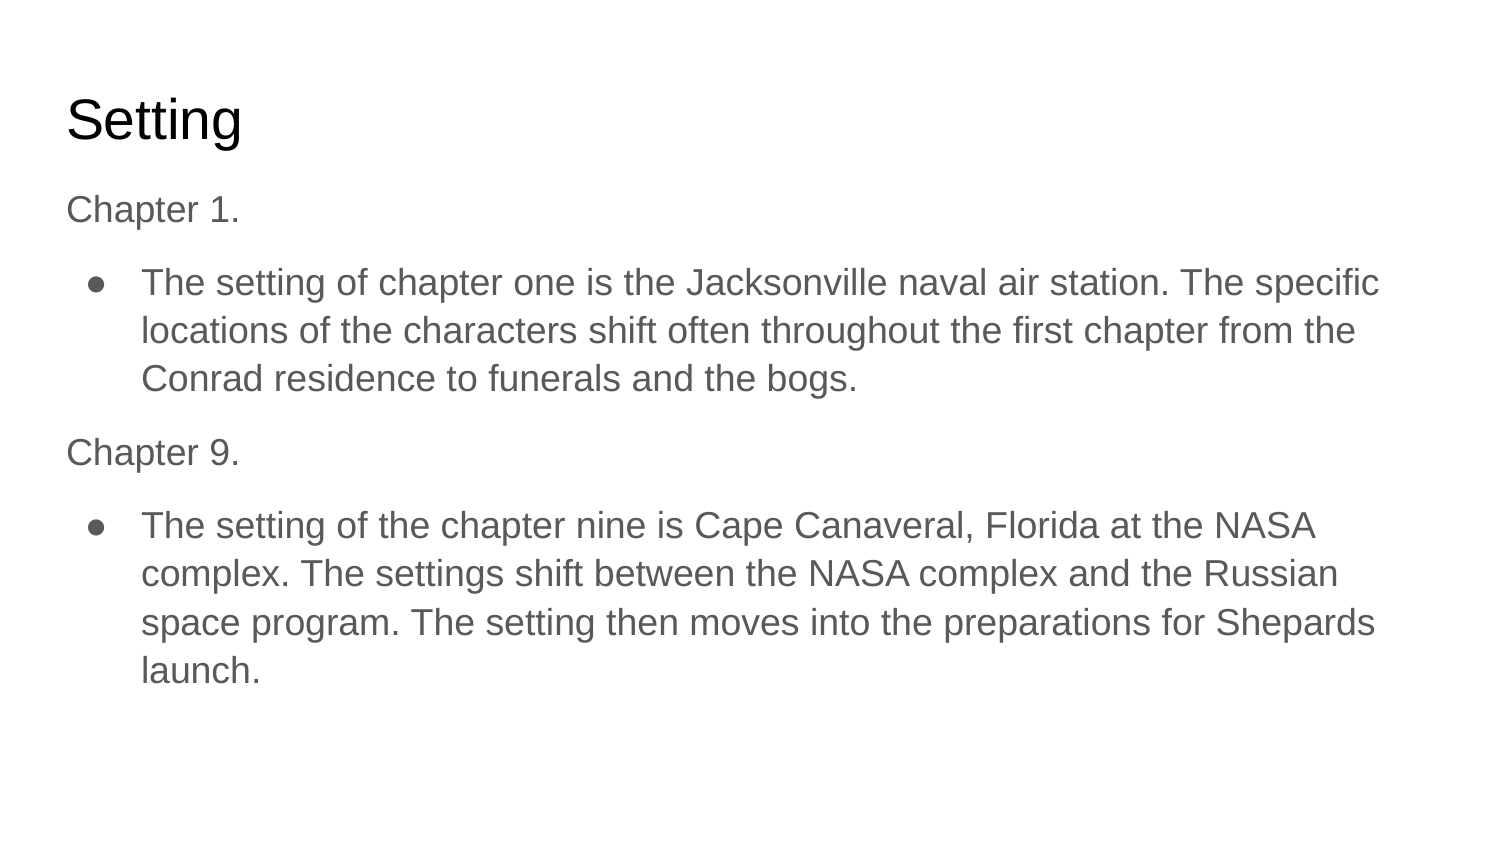

# Setting
Chapter 1.
The setting of chapter one is the Jacksonville naval air station. The specific locations of the characters shift often throughout the first chapter from the Conrad residence to funerals and the bogs.
Chapter 9.
The setting of the chapter nine is Cape Canaveral, Florida at the NASA complex. The settings shift between the NASA complex and the Russian space program. The setting then moves into the preparations for Shepards launch.